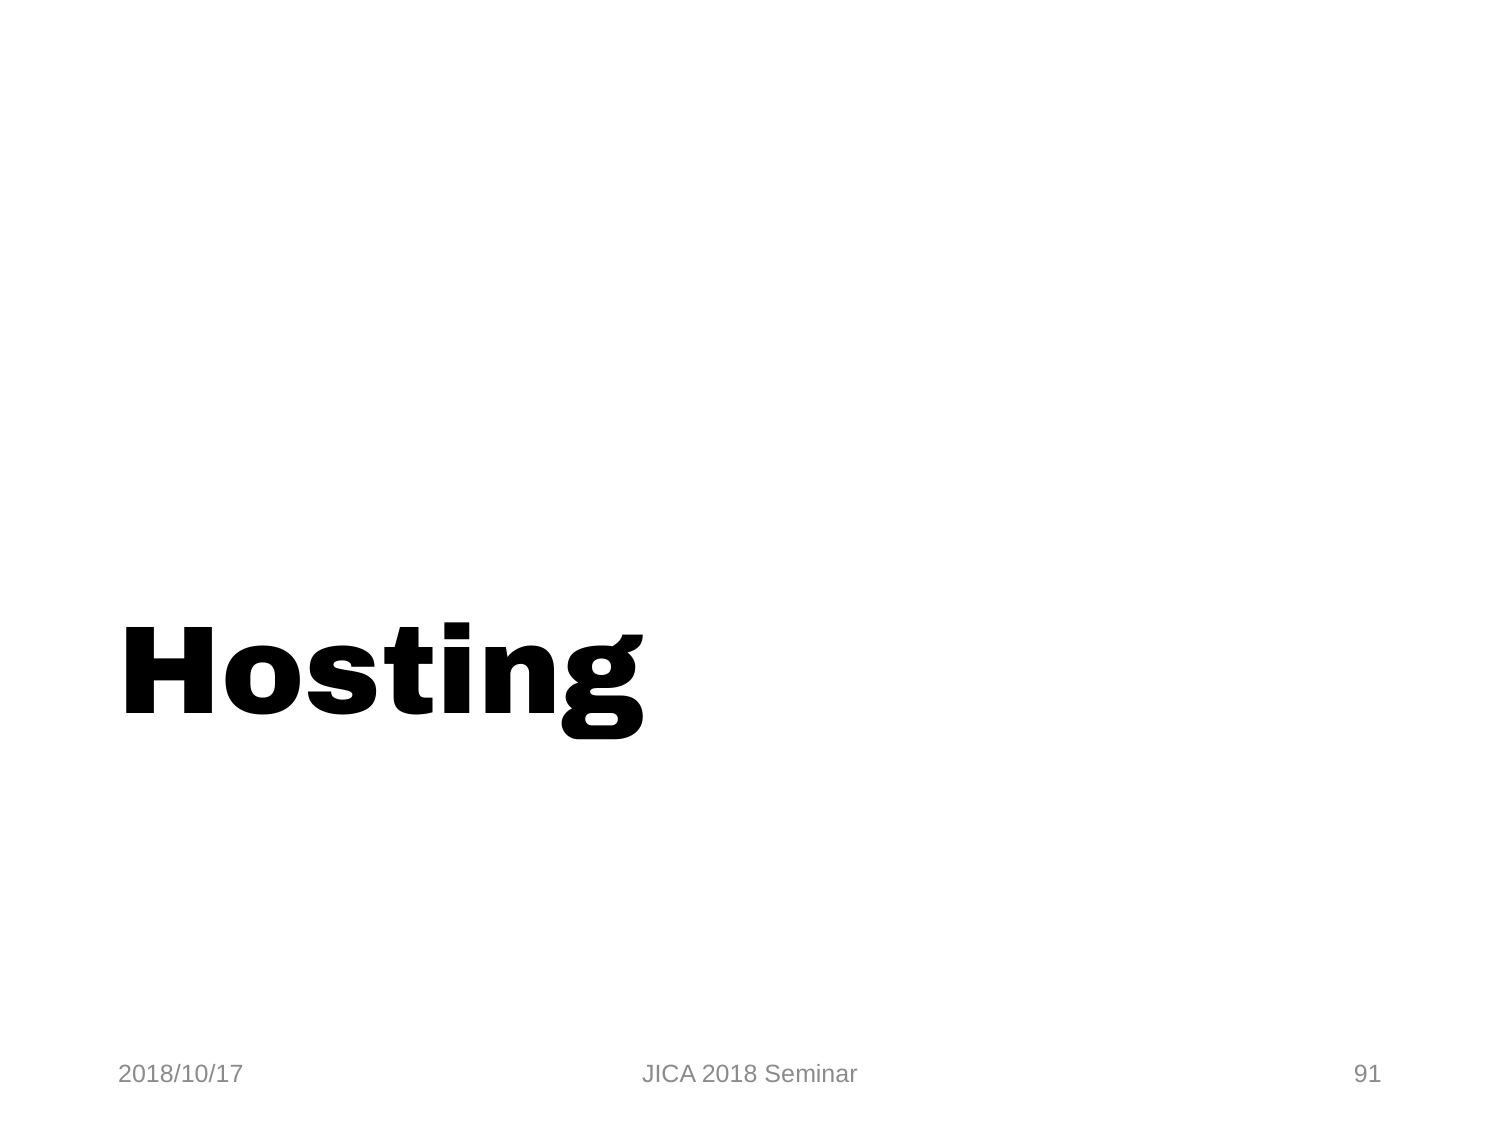

# Hosting

2018/10/17
JICA 2018 Seminar
91